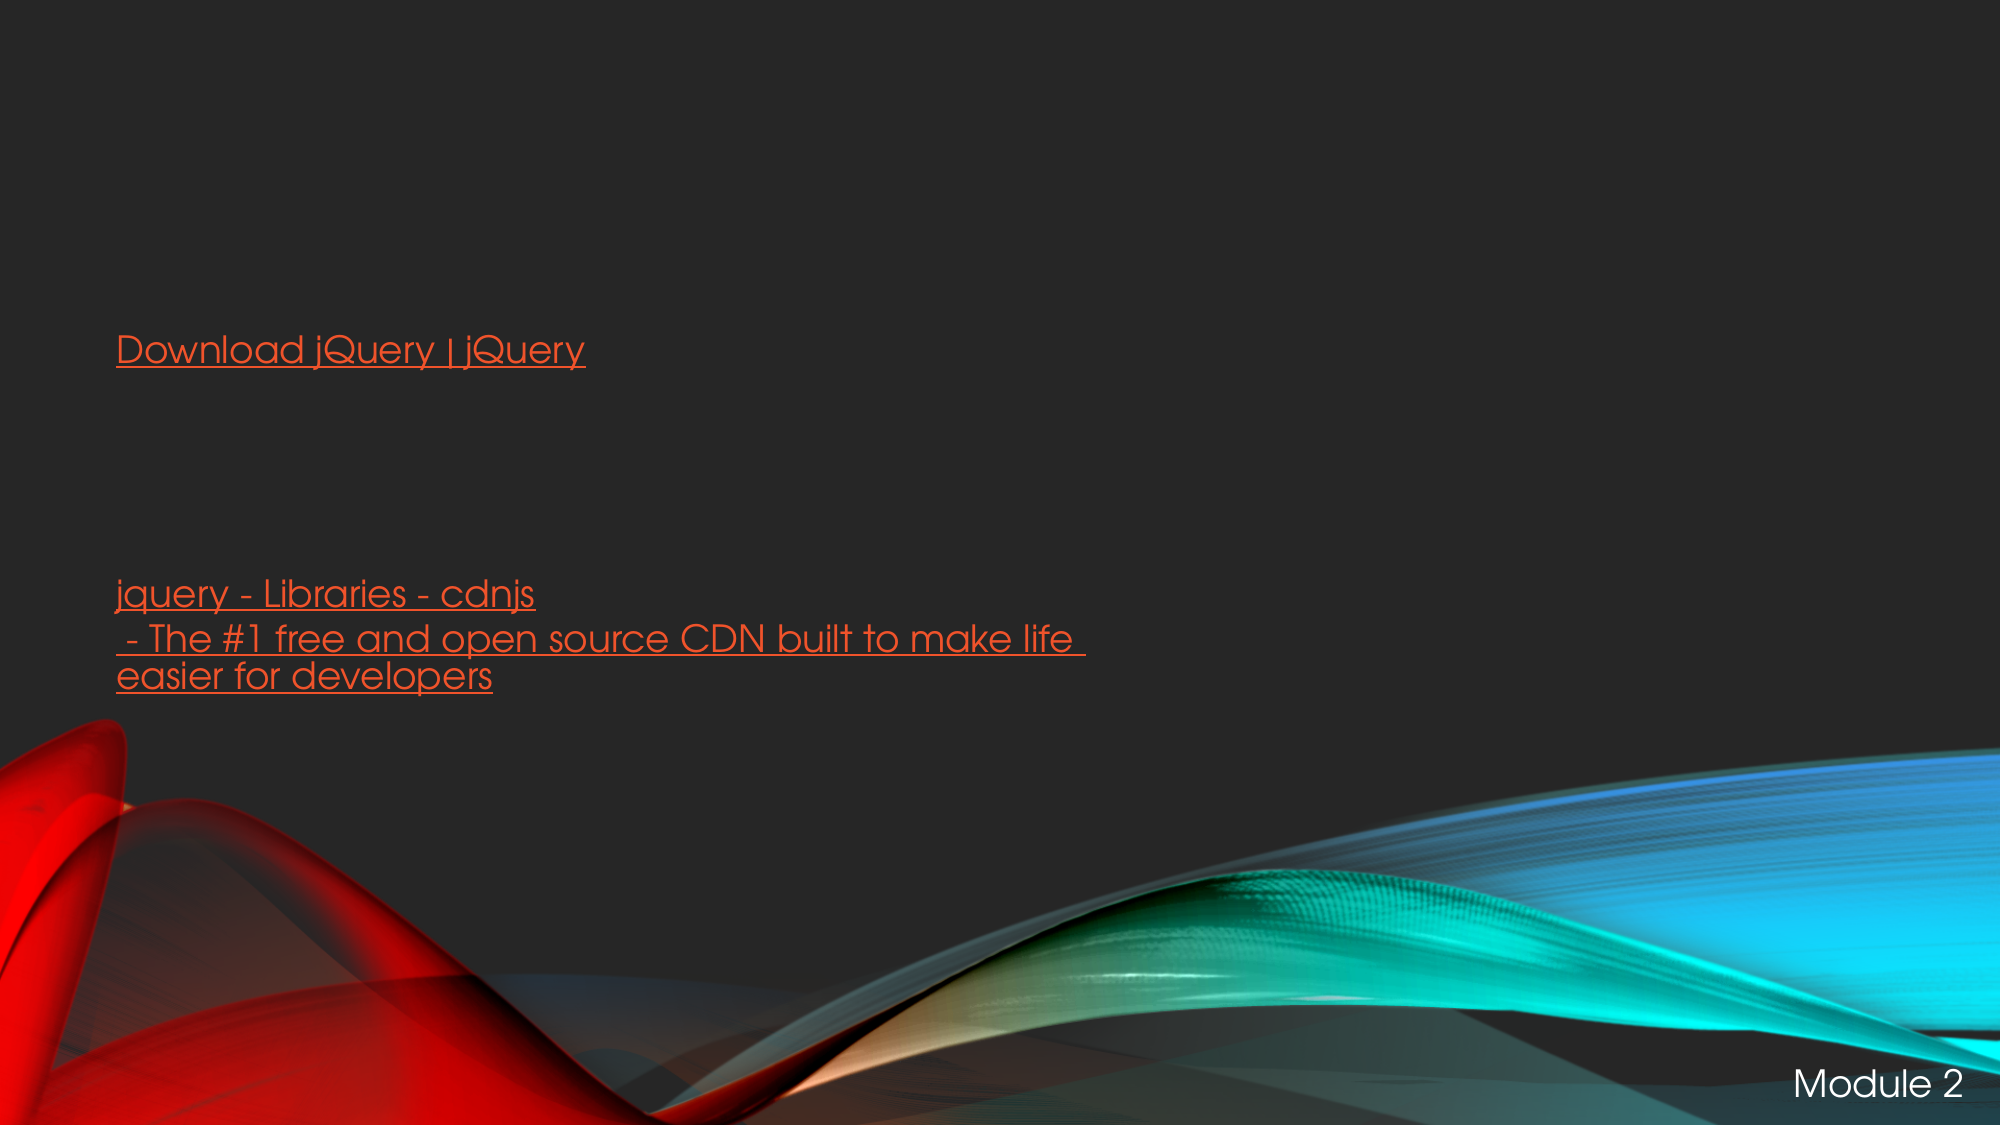

Download jQuery | jQuery
jquery - Libraries - cdnjs - The #1 free and open source CDN built to make life easier for developers
Module 2